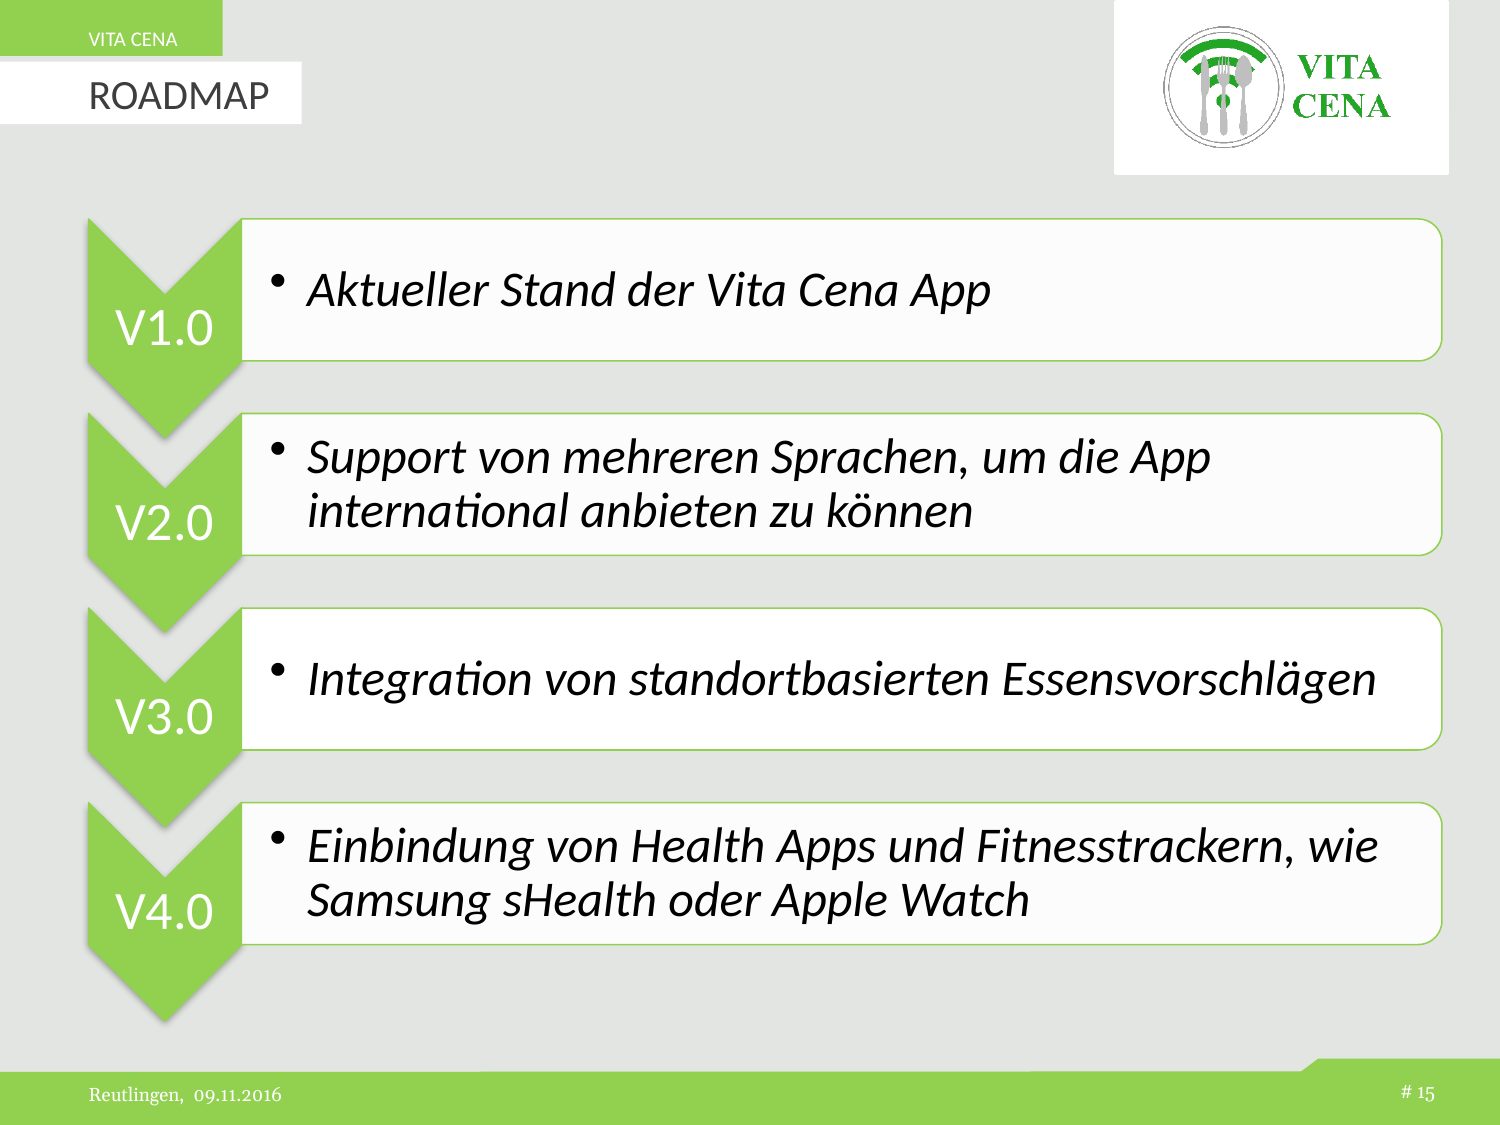

Vita Cena
# Roadmap
V1.0
Aktueller Stand der Vita Cena App
V2.0
Support von mehreren Sprachen, um die App international anbieten zu können
V3.0
Integration von standortbasierten Essensvorschlägen
V4.0
Einbindung von Health Apps und Fitnesstrackern, wie Samsung sHealth oder Apple Watch
# 15
Reutlingen,  09.11.2016
V1.0
Aktueller Stand der Vita Cena App
V2.0
Support von mehreren Sprachen, um die App international anbieten zu können
V3.0
Integration von standortbasierten Essensvorschlägen
V4.0
Einbindung von Health Apps und Fitnesstrackern, wie Samsung sHealth oder Apple Watch